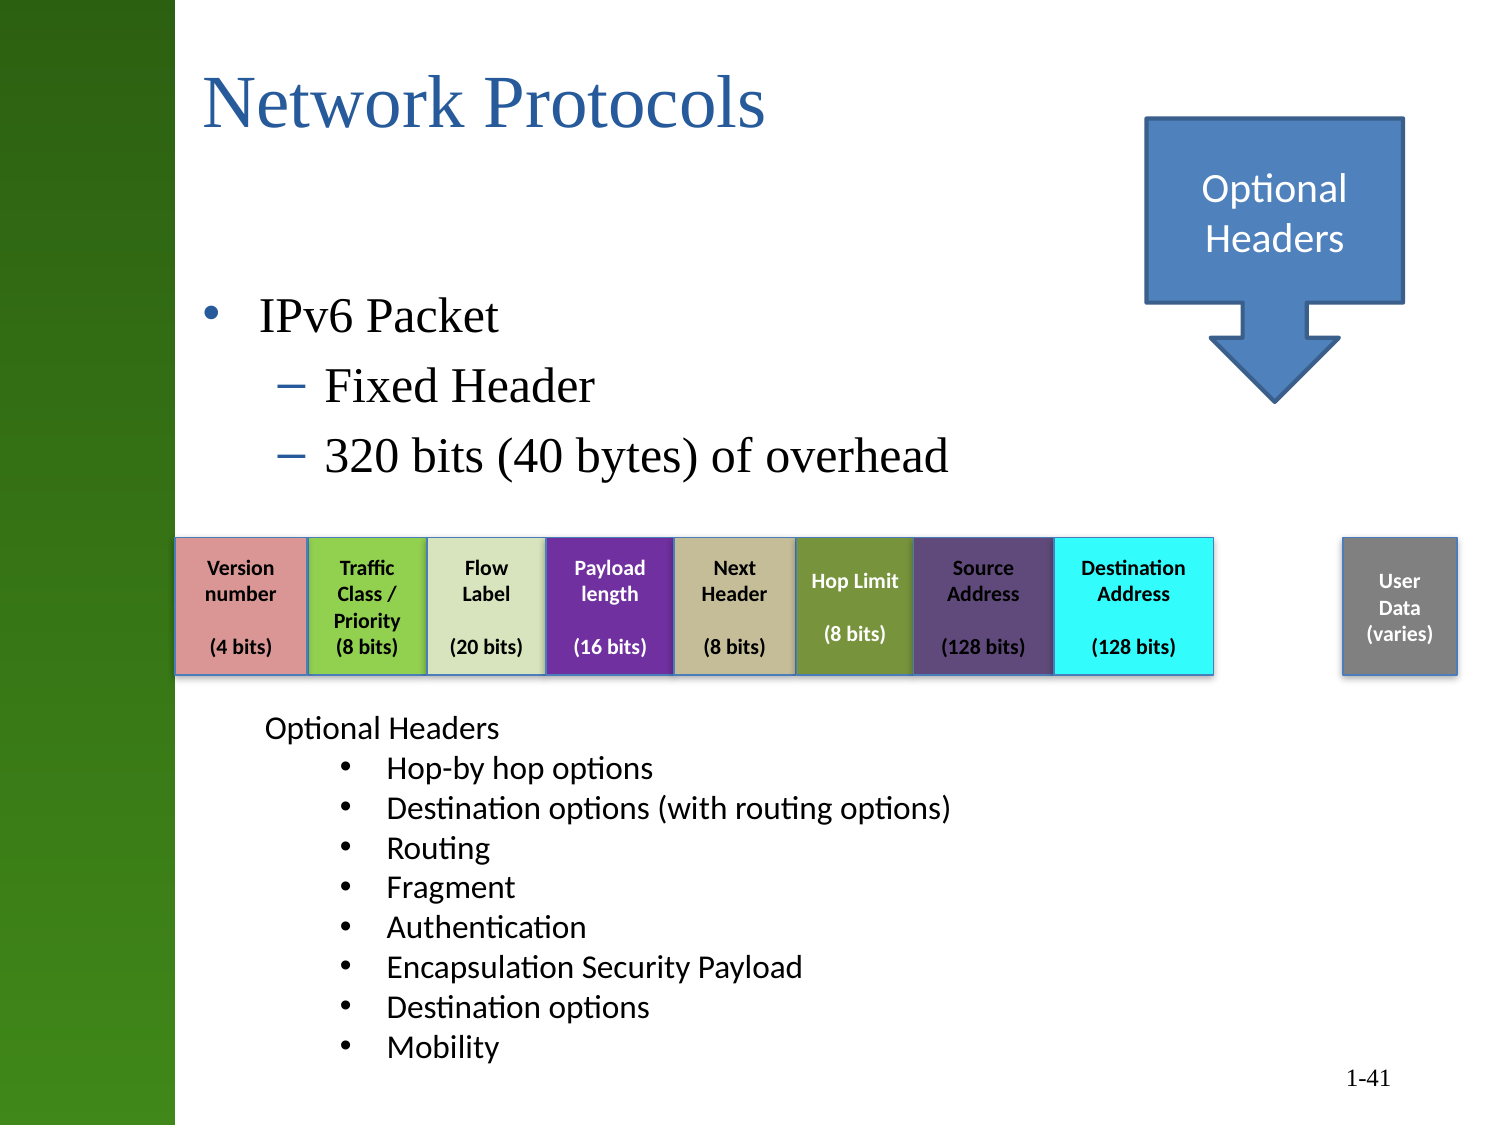

# Network Protocols
Optional Headers
IPv6 Packet
Fixed Header
320 bits (40 bytes) of overhead

Version number

(4 bits)
Traffic Class / Priority
(8 bits)
Flow Label

(20 bits)
Payload length

(16 bits)
Next Header

(8 bits)
Hop Limit

(8 bits)
Source Address

(128 bits)
Destination Address

(128 bits)
User Data
(varies)
Optional Headers
Hop-by hop options
Destination options (with routing options)
Routing
Fragment
Authentication
Encapsulation Security Payload
Destination options
Mobility